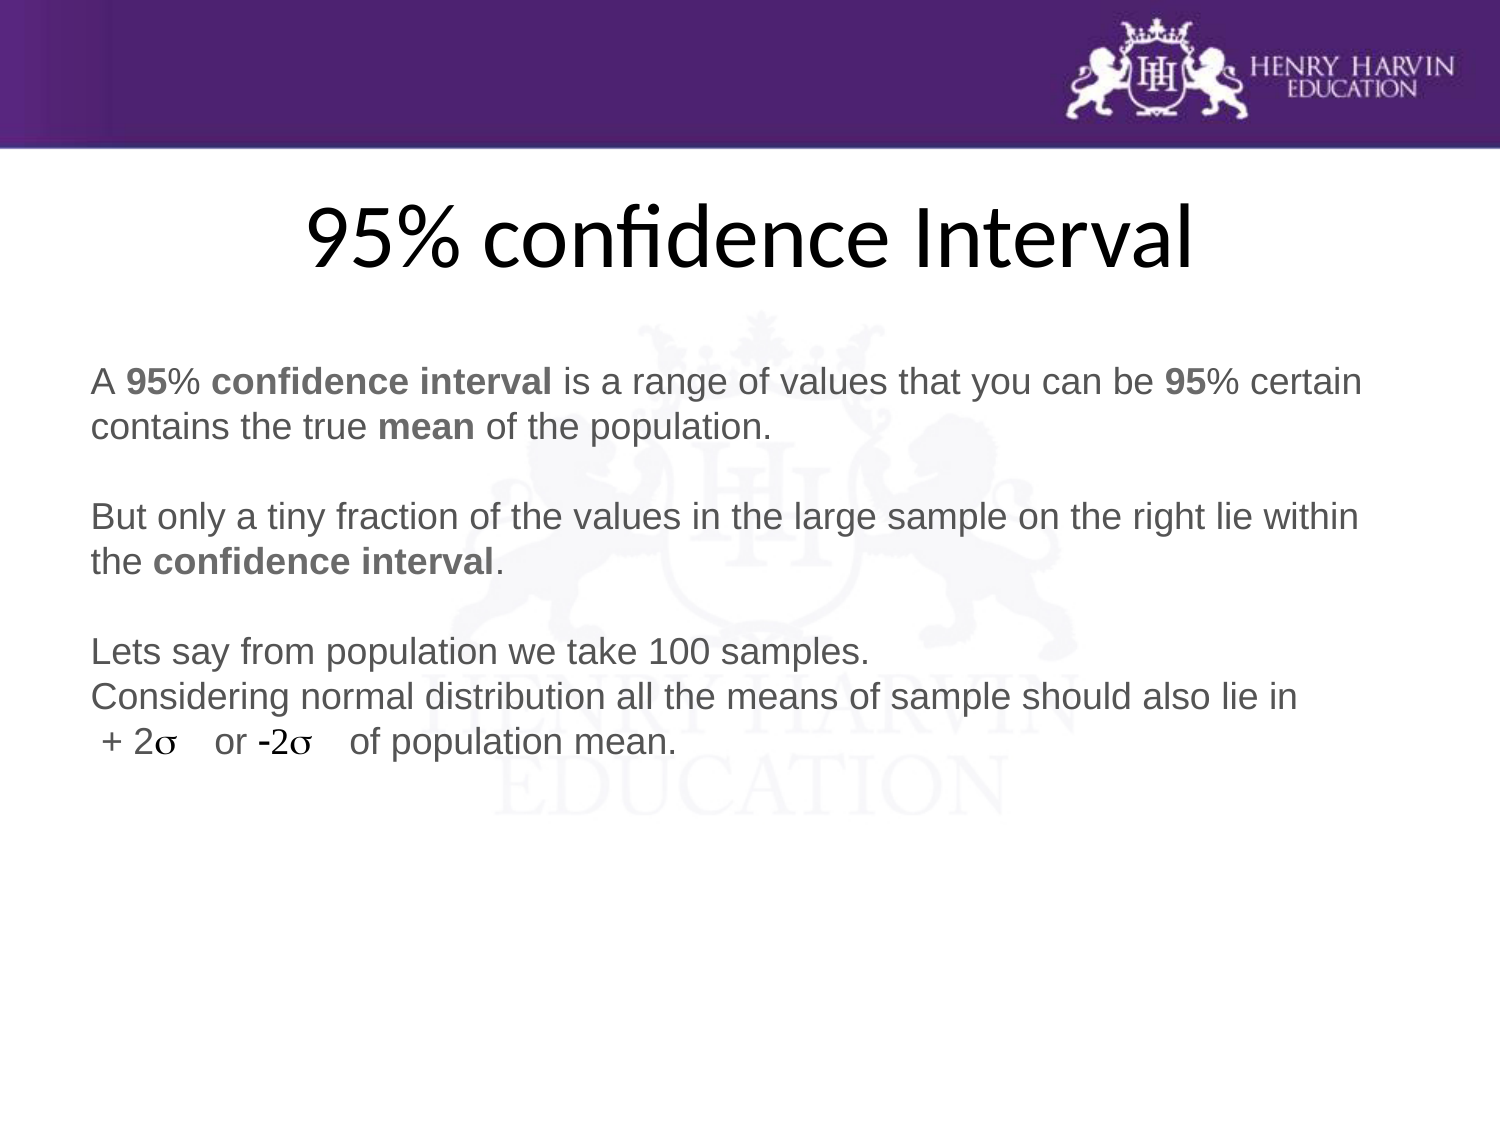

# 95% confidence Interval
A 95% confidence interval is a range of values that you can be 95% certain contains the true mean of the population.

But only a tiny fraction of the values in the large sample on the right lie within the confidence interval.

Lets say from population we take 100 samples.
Considering normal distribution all the means of sample should also lie in
 + 2σ  or −2σ  of population mean.